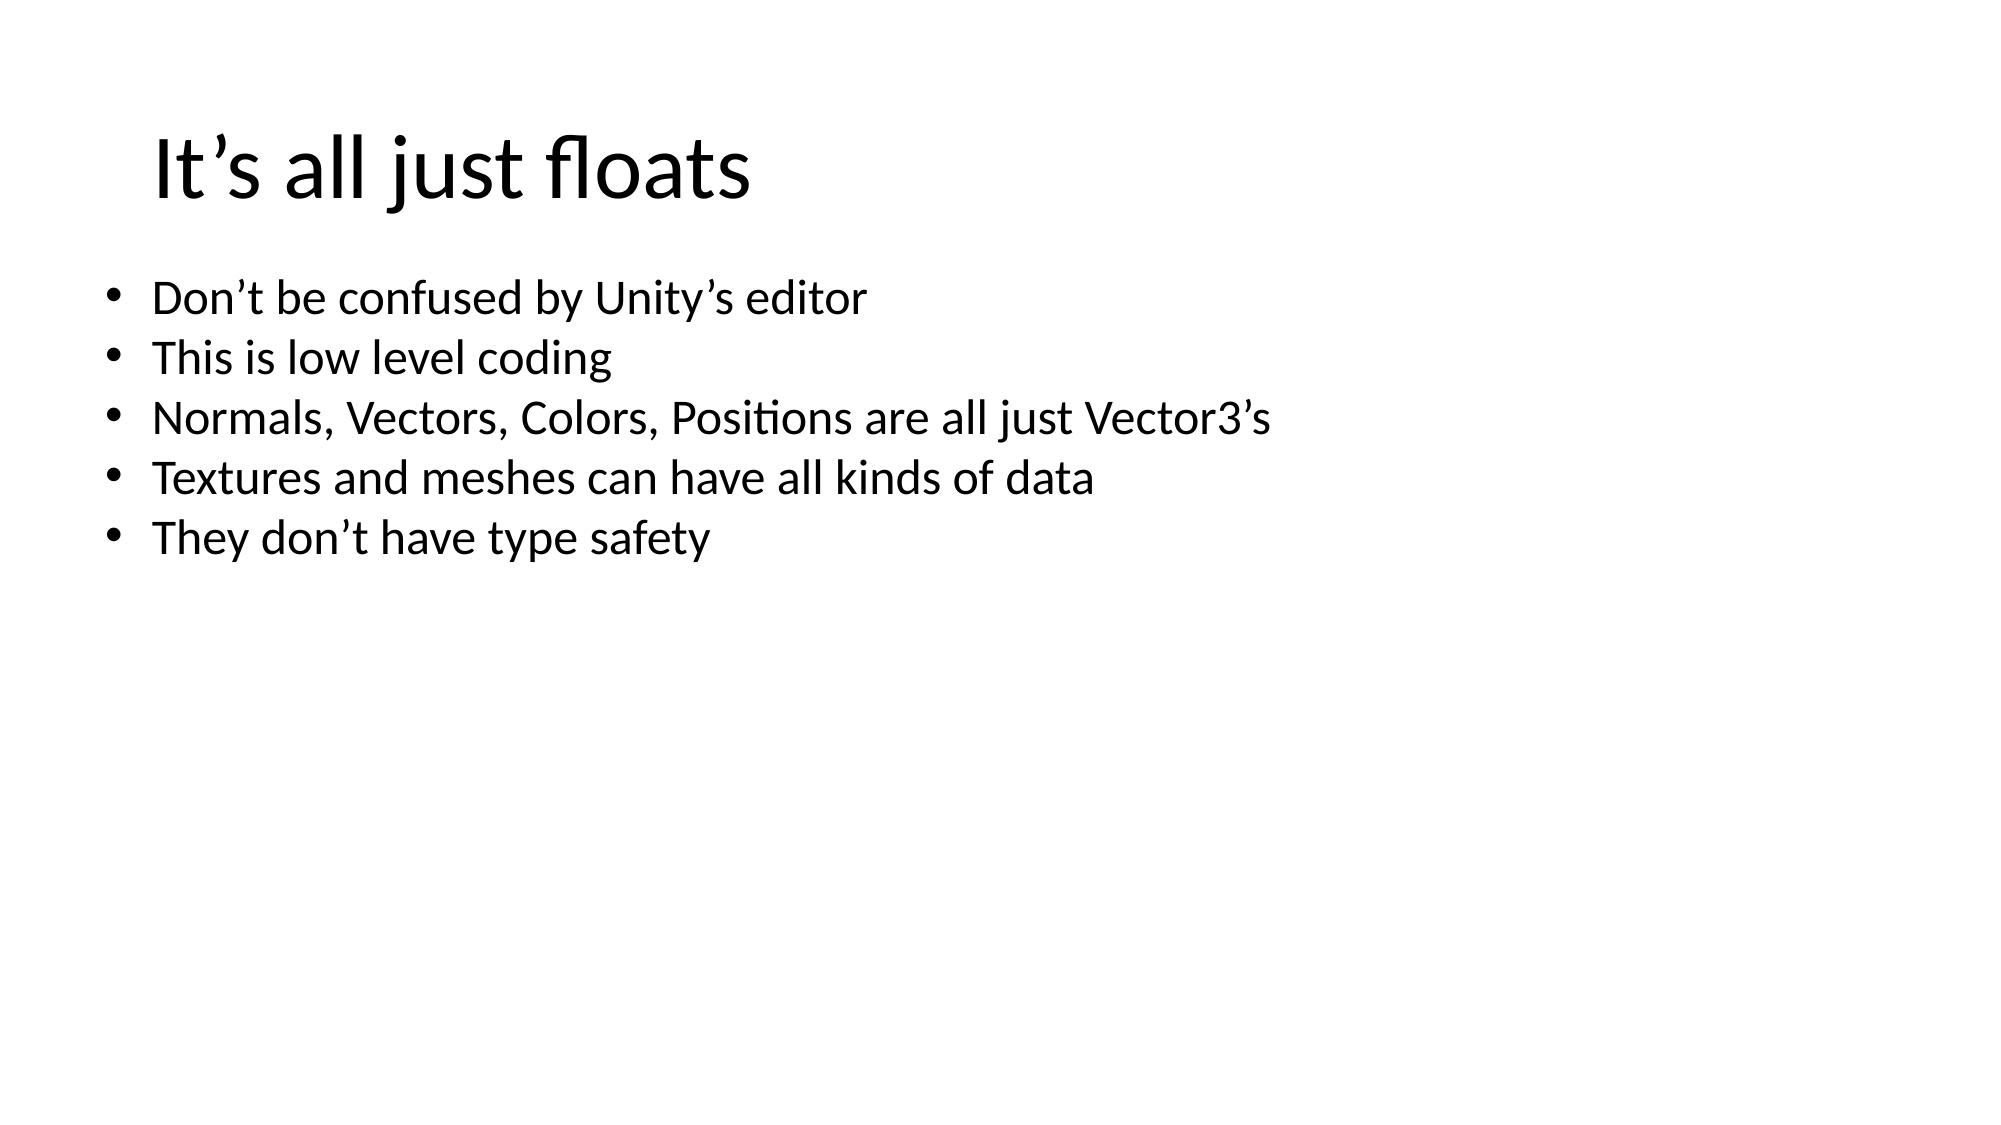

# It’s all just floats
Don’t be confused by Unity’s editor
This is low level coding
Normals, Vectors, Colors, Positions are all just Vector3’s
Textures and meshes can have all kinds of data
They don’t have type safety